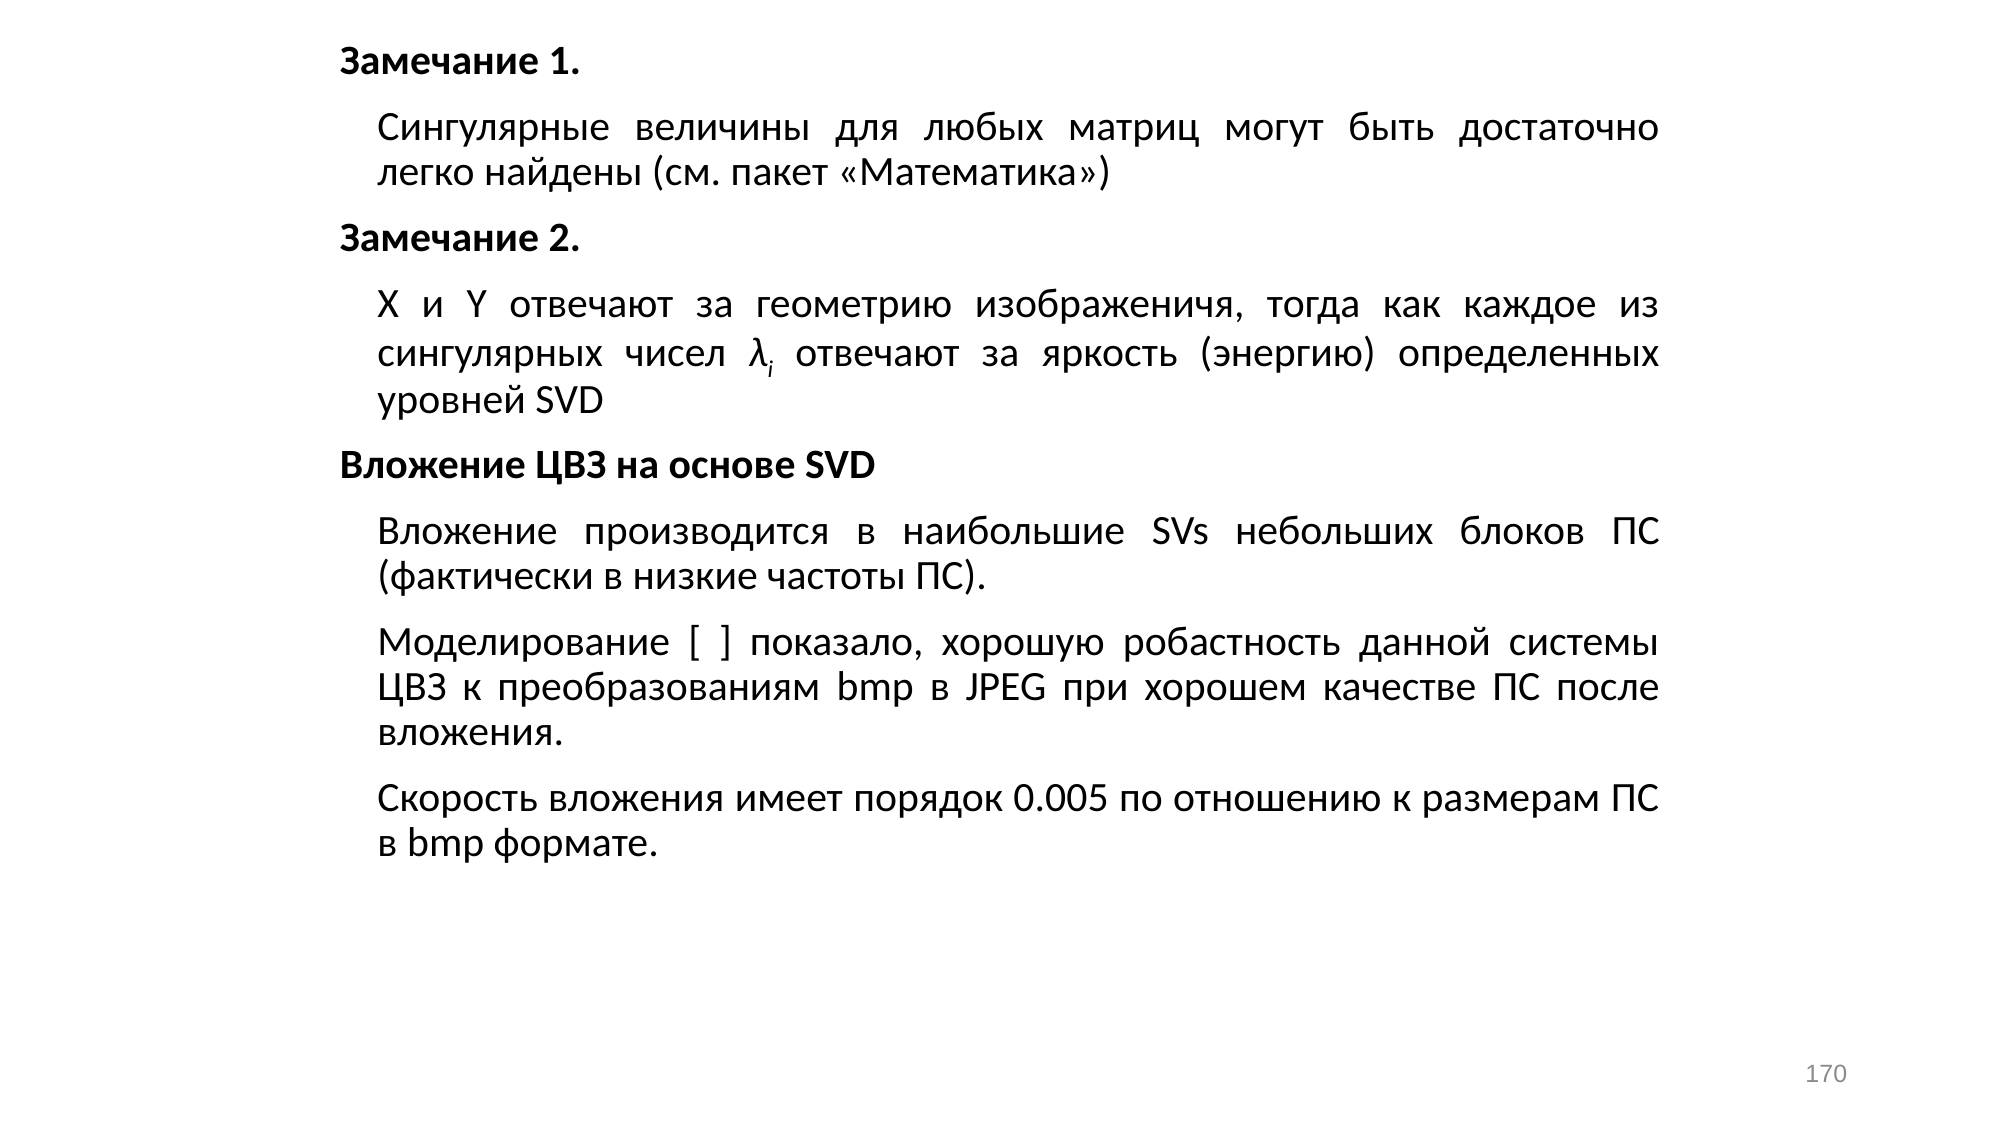

Замечание 1.
	Сингулярные величины для любых матриц могут быть достаточно легко найдены (см. пакет «Математика»)
Замечание 2.
	X и Y отвечают за геометрию изображеничя, тогда как каждое из сингулярных чисел λi отвечают за яркость (энергию) определенных уровней SVD
Вложение ЦВЗ на основе SVD
	Вложение производится в наибольшие SVs небольших блоков ПС (фактически в низкие частоты ПС).
	Моделирование [ ] показало, хорошую робастность данной системы ЦВЗ к преобразованиям bmp в JPEG при хорошем качестве ПС после вложения.
	Скорость вложения имеет порядок 0.005 по отношению к размерам ПС в bmp формате.

170